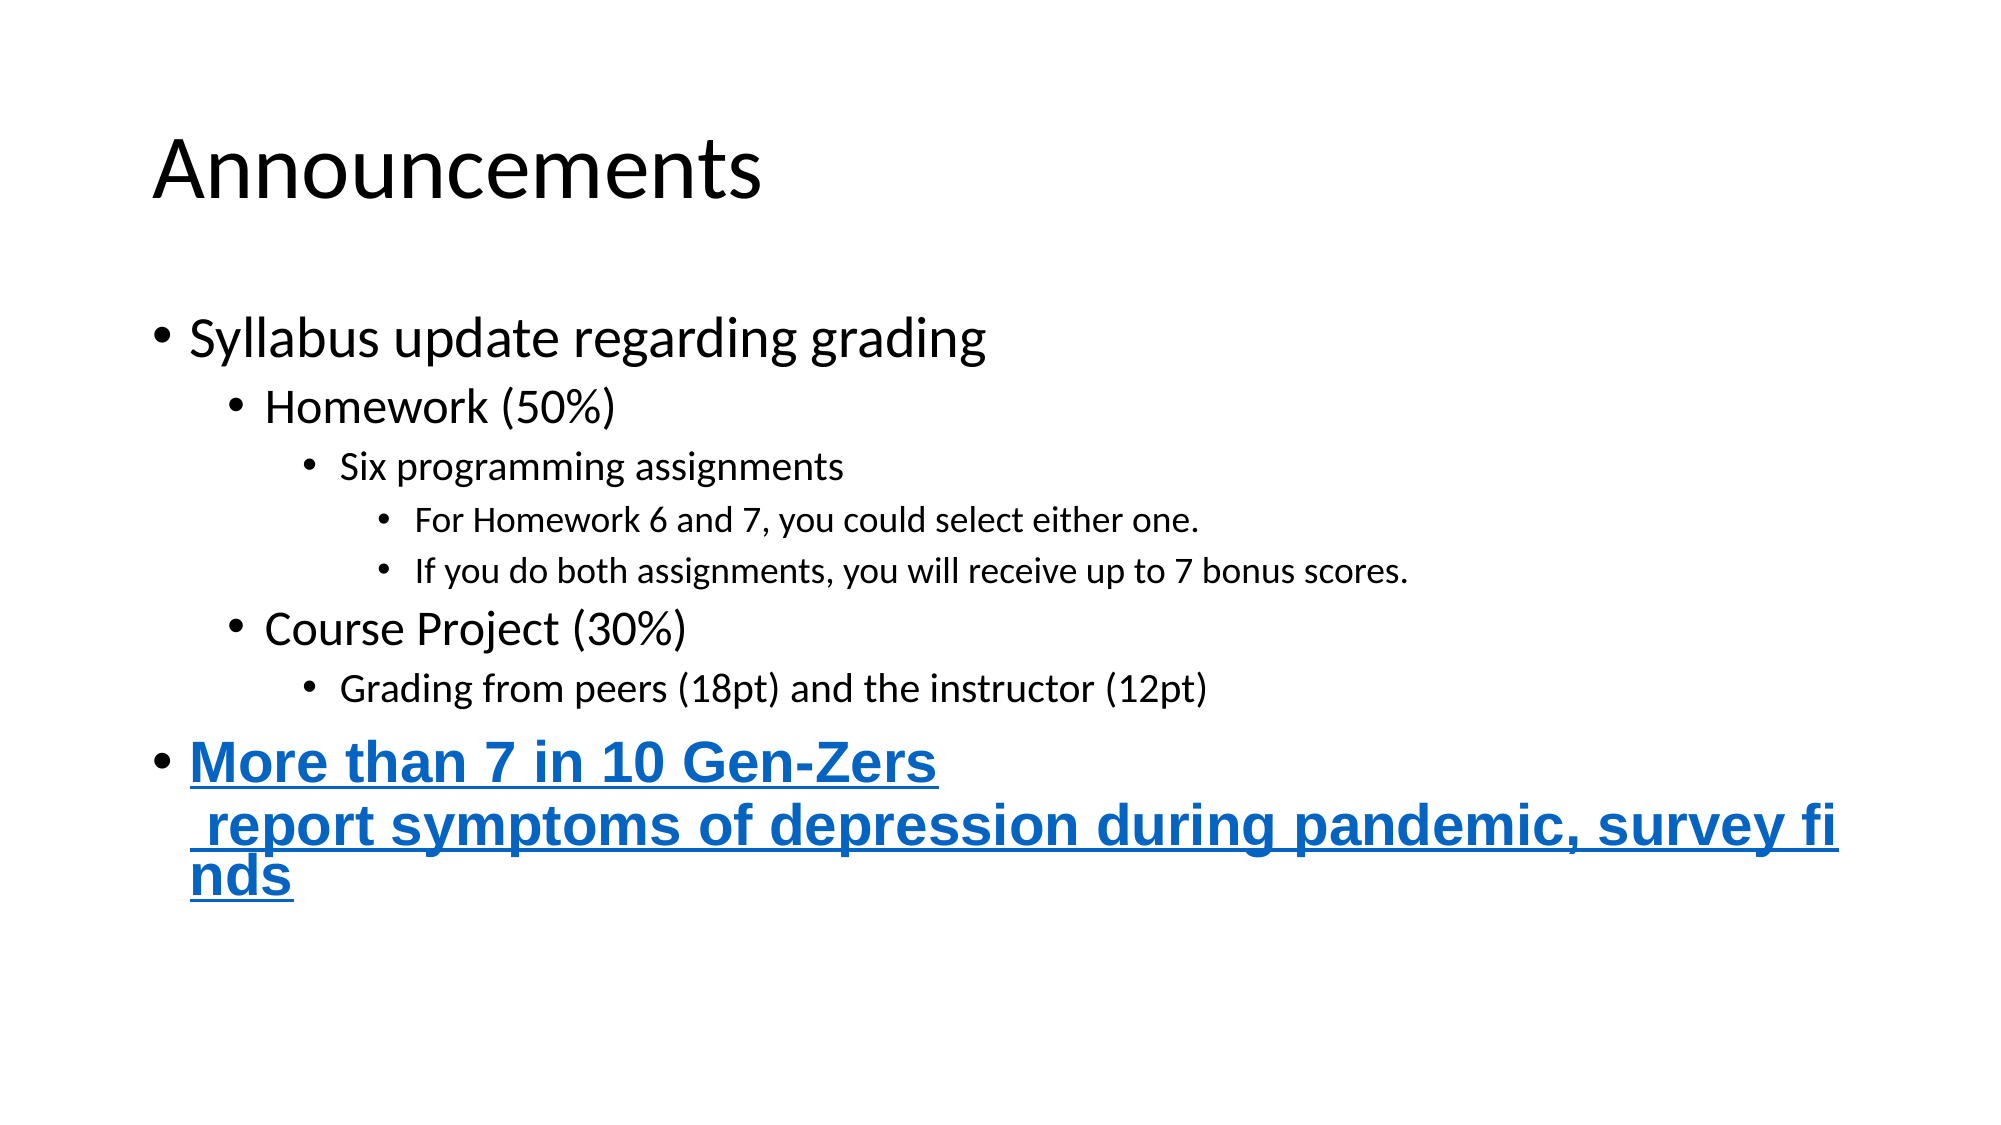

# Announcements
Syllabus update regarding grading
Homework (50%)
Six programming assignments
For Homework 6 and 7, you could select either one.
If you do both assignments, you will receive up to 7 bonus scores.
Course Project (30%)
Grading from peers (18pt) and the instructor (12pt)
More than 7 in 10 Gen-Zers report symptoms of depression during pandemic, survey finds